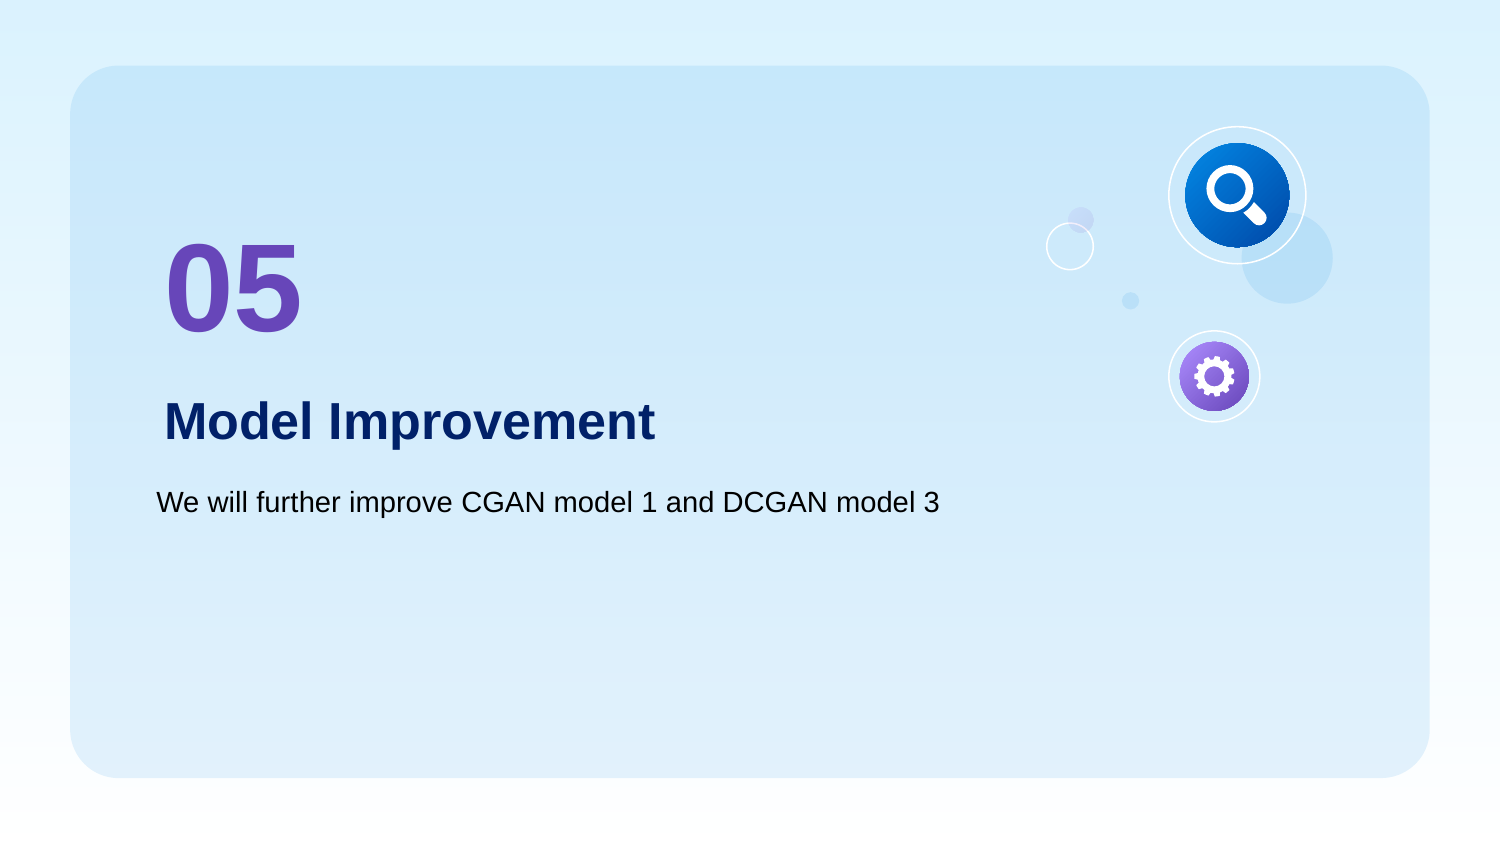

05

# Model Improvement
We will further improve CGAN model 1 and DCGAN model 3